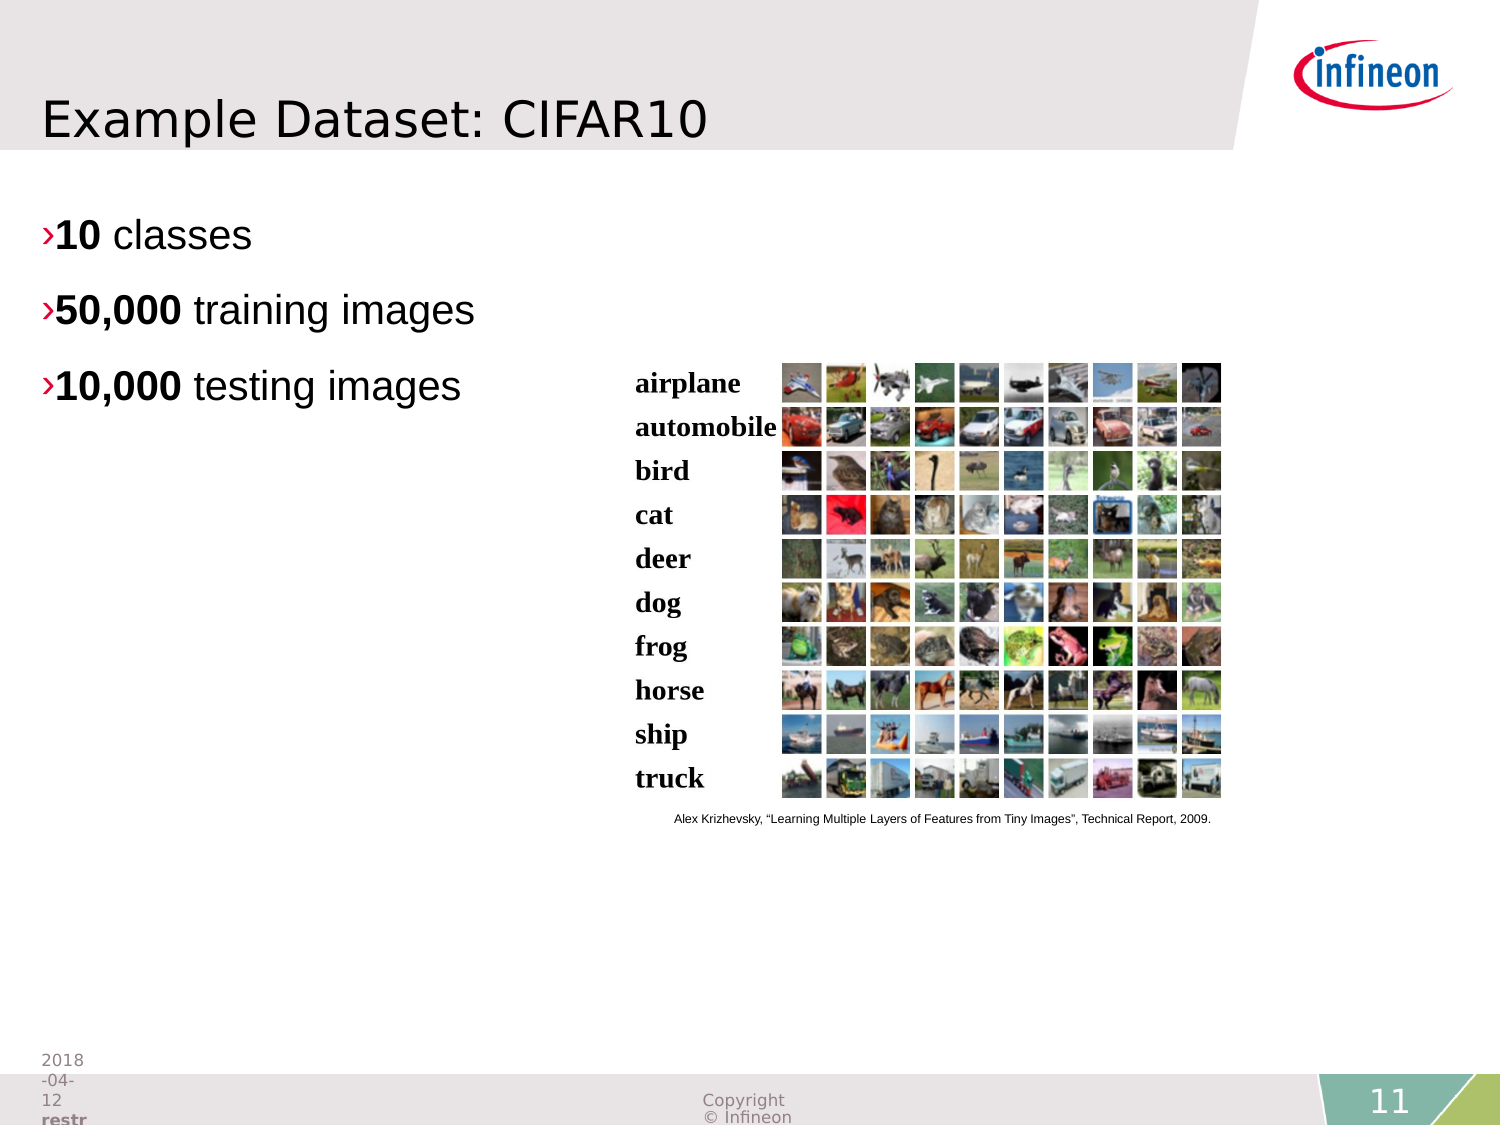

# Example Dataset: CIFAR10
10 classes
50,000 training images
10,000 testing images

Alex Krizhevsky, “Learning Multiple Layers of Features from Tiny Images”, Technical Report, 2009.
2018-04-12   restricted
Copyright © Infineon Technologies AG 2018. All rights reserved.
11